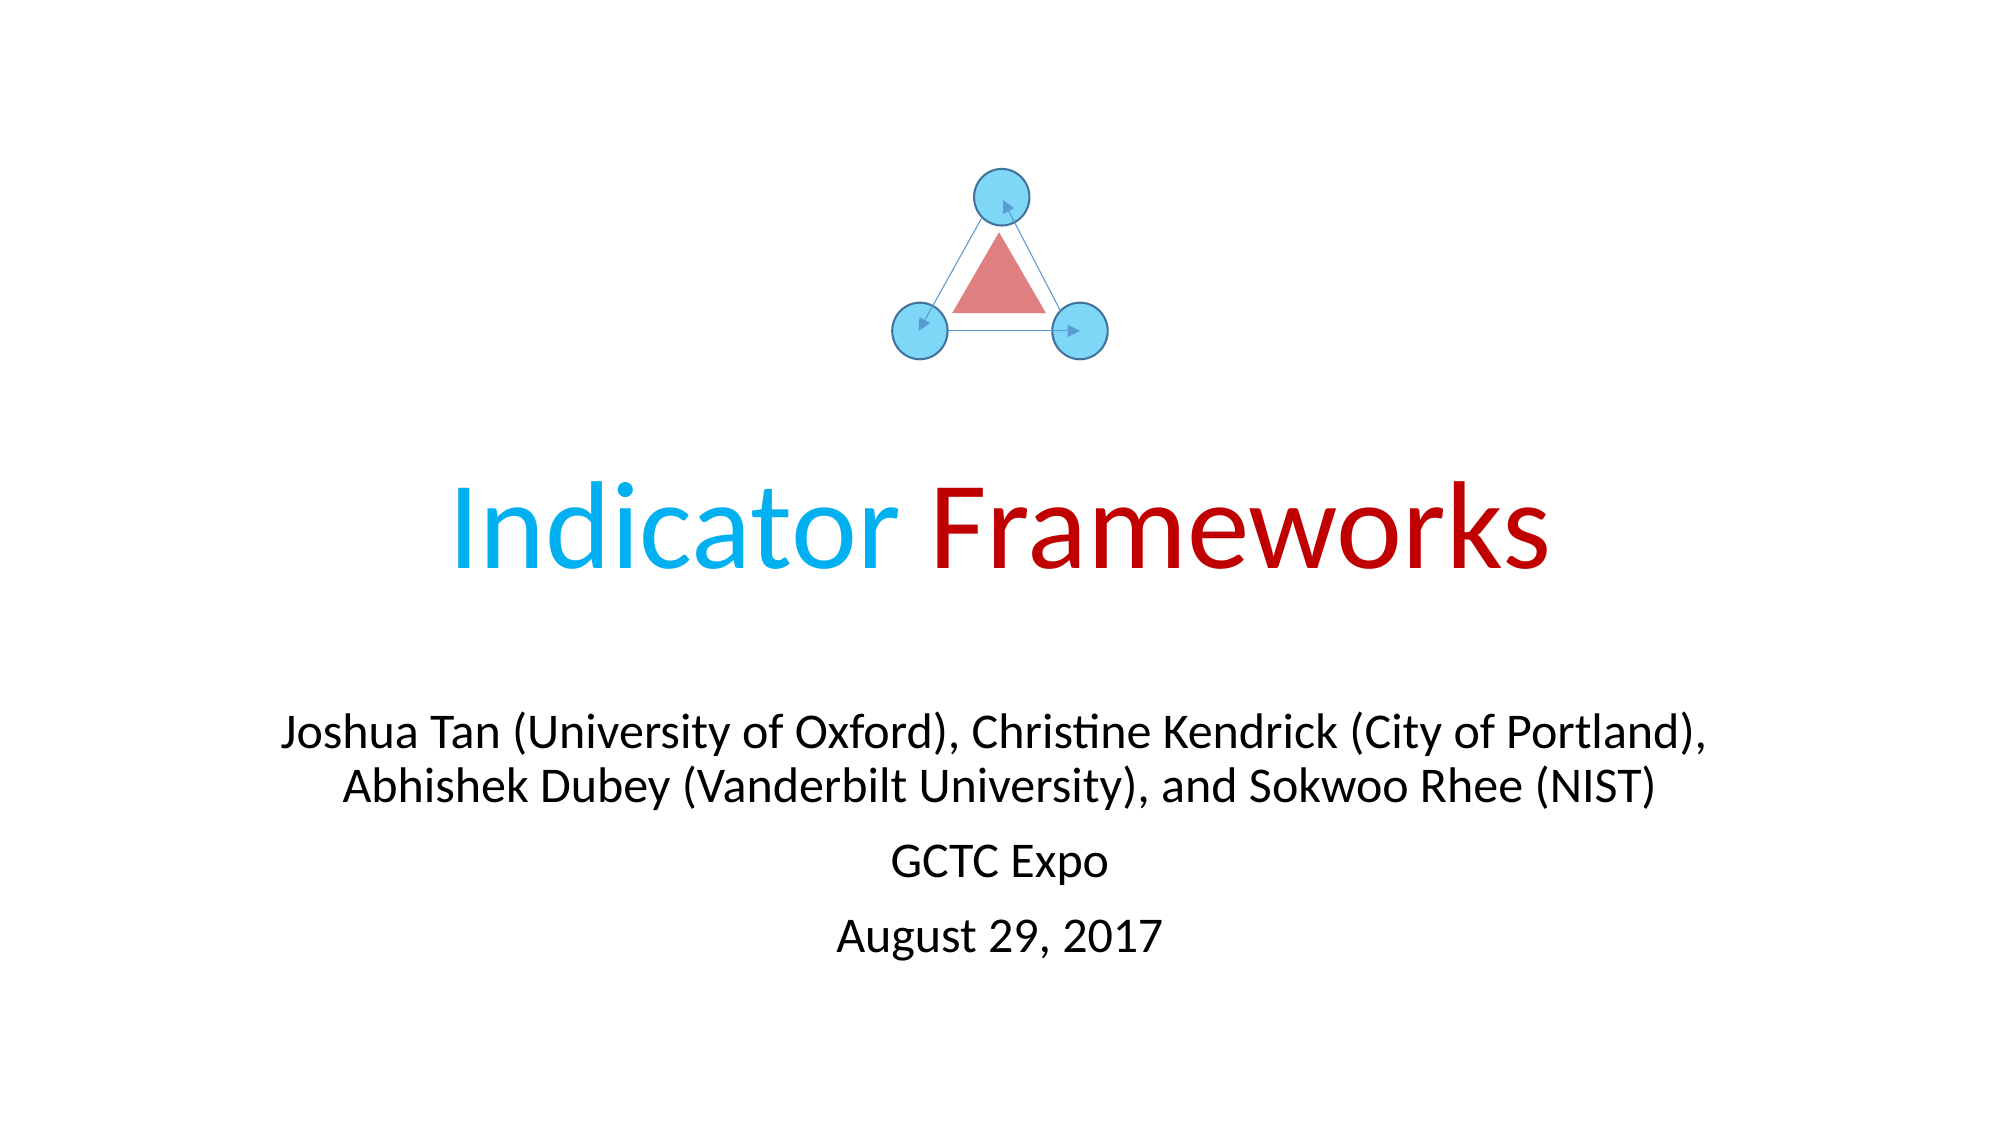

# Indicator Frameworks
Joshua Tan (University of Oxford), Christine Kendrick (City of Portland),
Abhishek Dubey (Vanderbilt University), and Sokwoo Rhee (NIST)
GCTC Expo
August 29, 2017